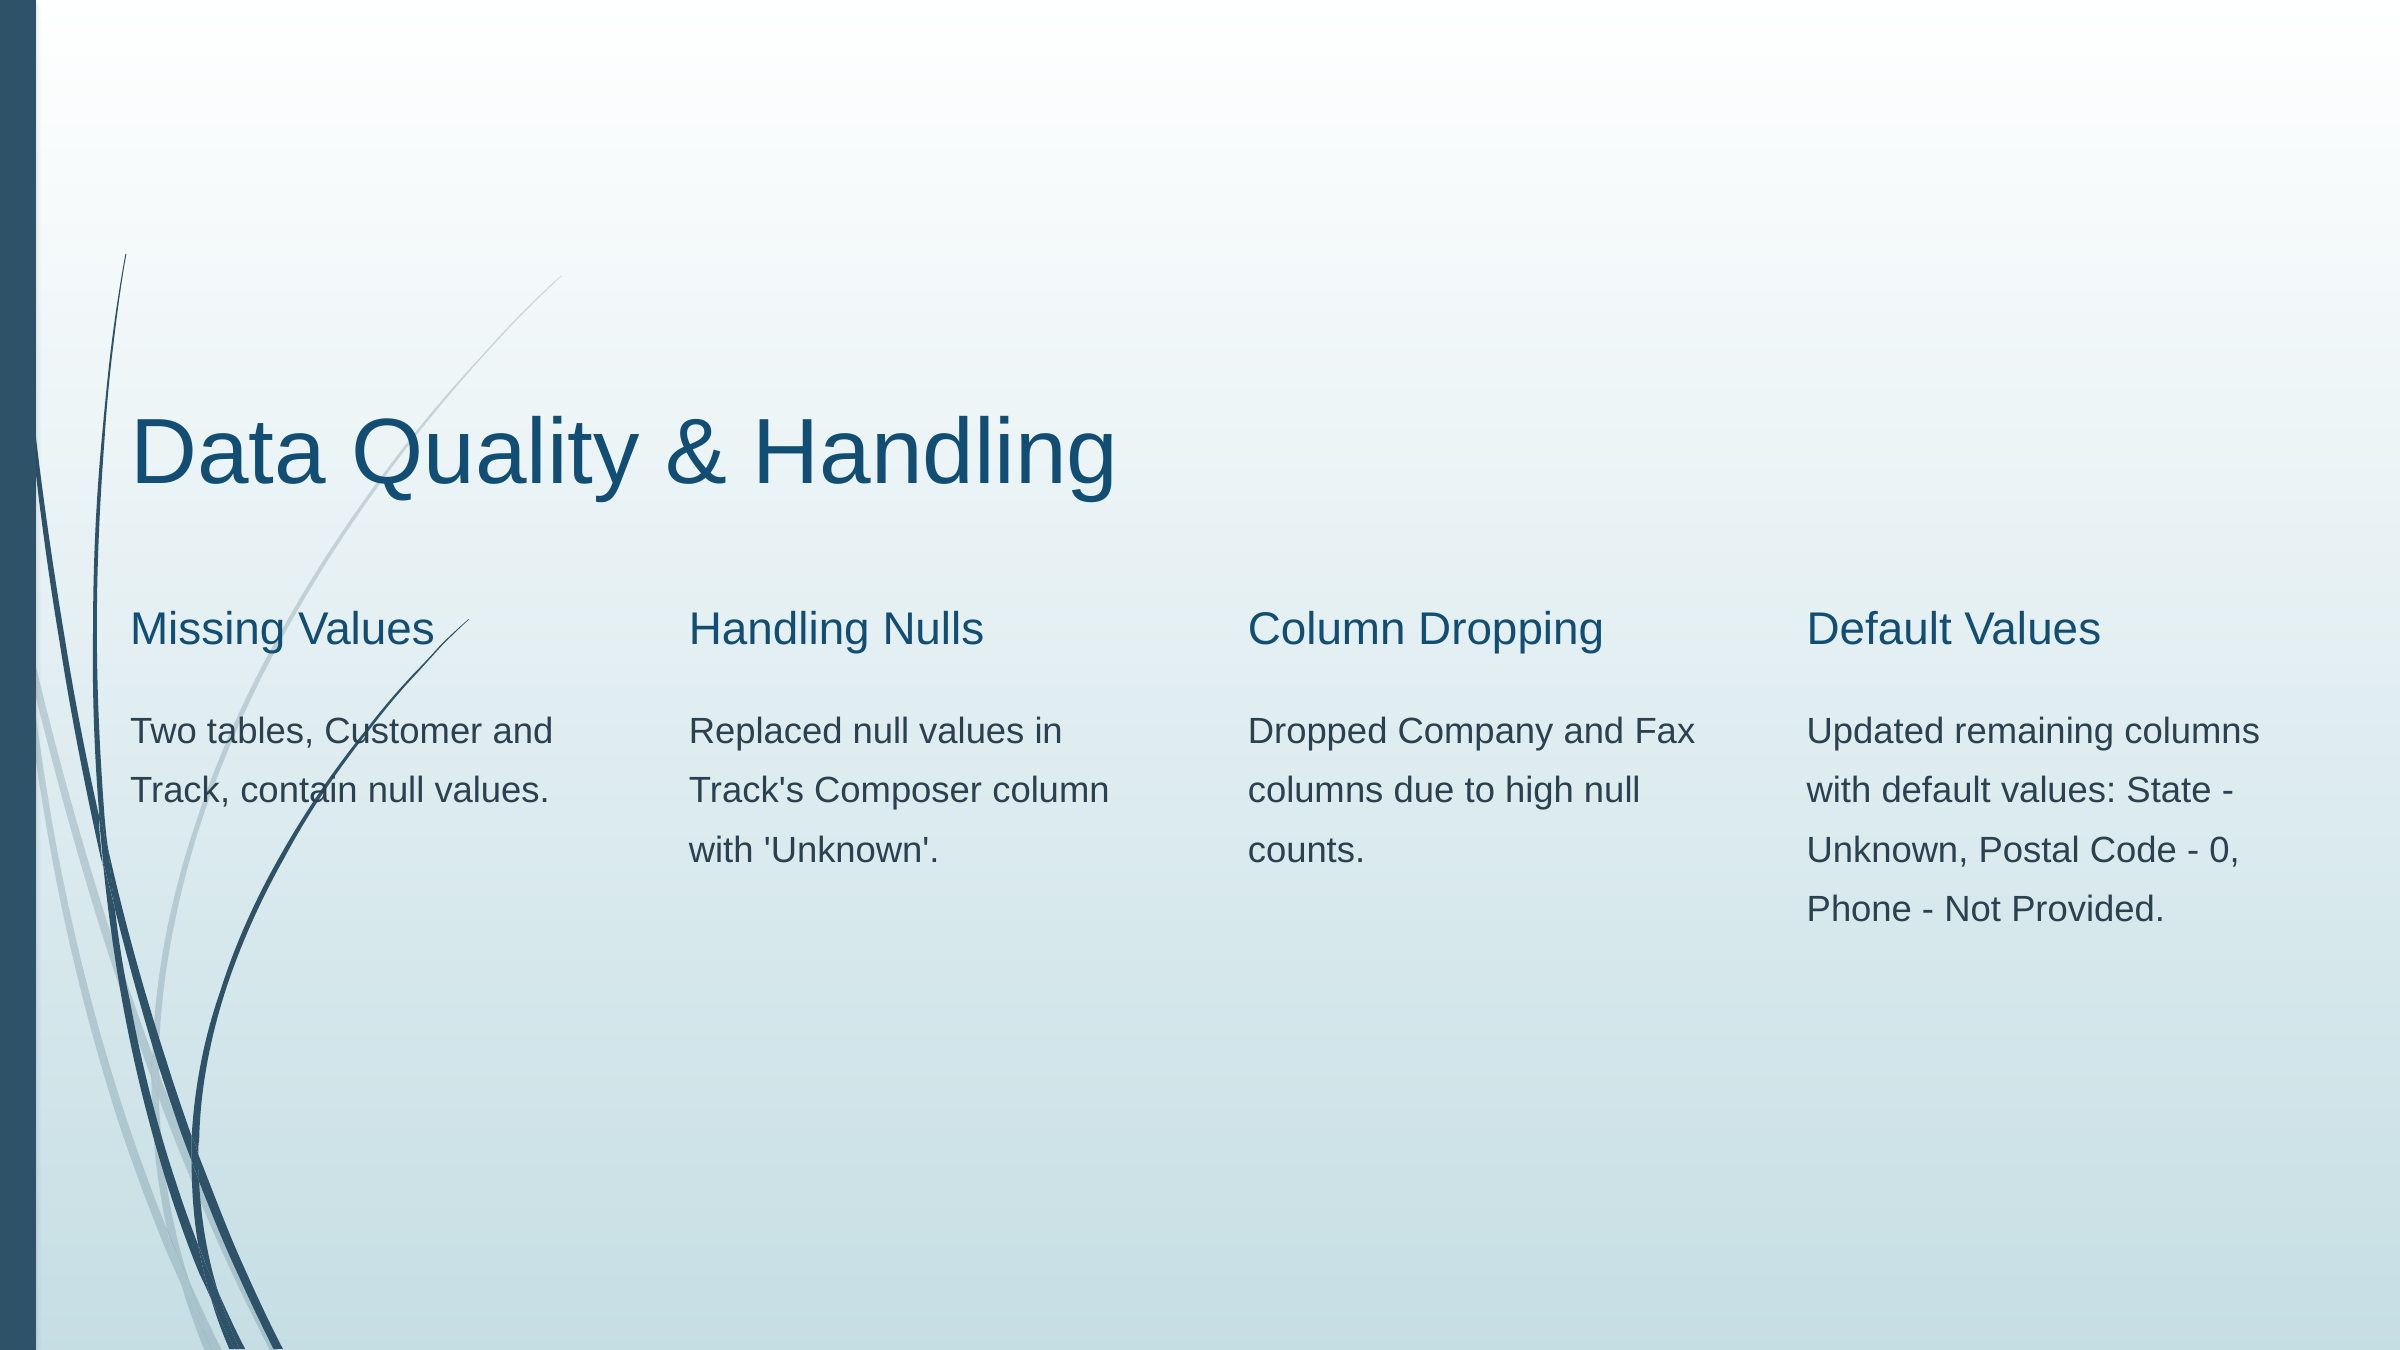

Data Quality & Handling
Missing Values
Handling Nulls
Column Dropping
Default Values
Two tables, Customer and Track, contain null values.
Replaced null values in Track's Composer column with 'Unknown'.
Dropped Company and Fax columns due to high null counts.
Updated remaining columns with default values: State - Unknown, Postal Code - 0, Phone - Not Provided.